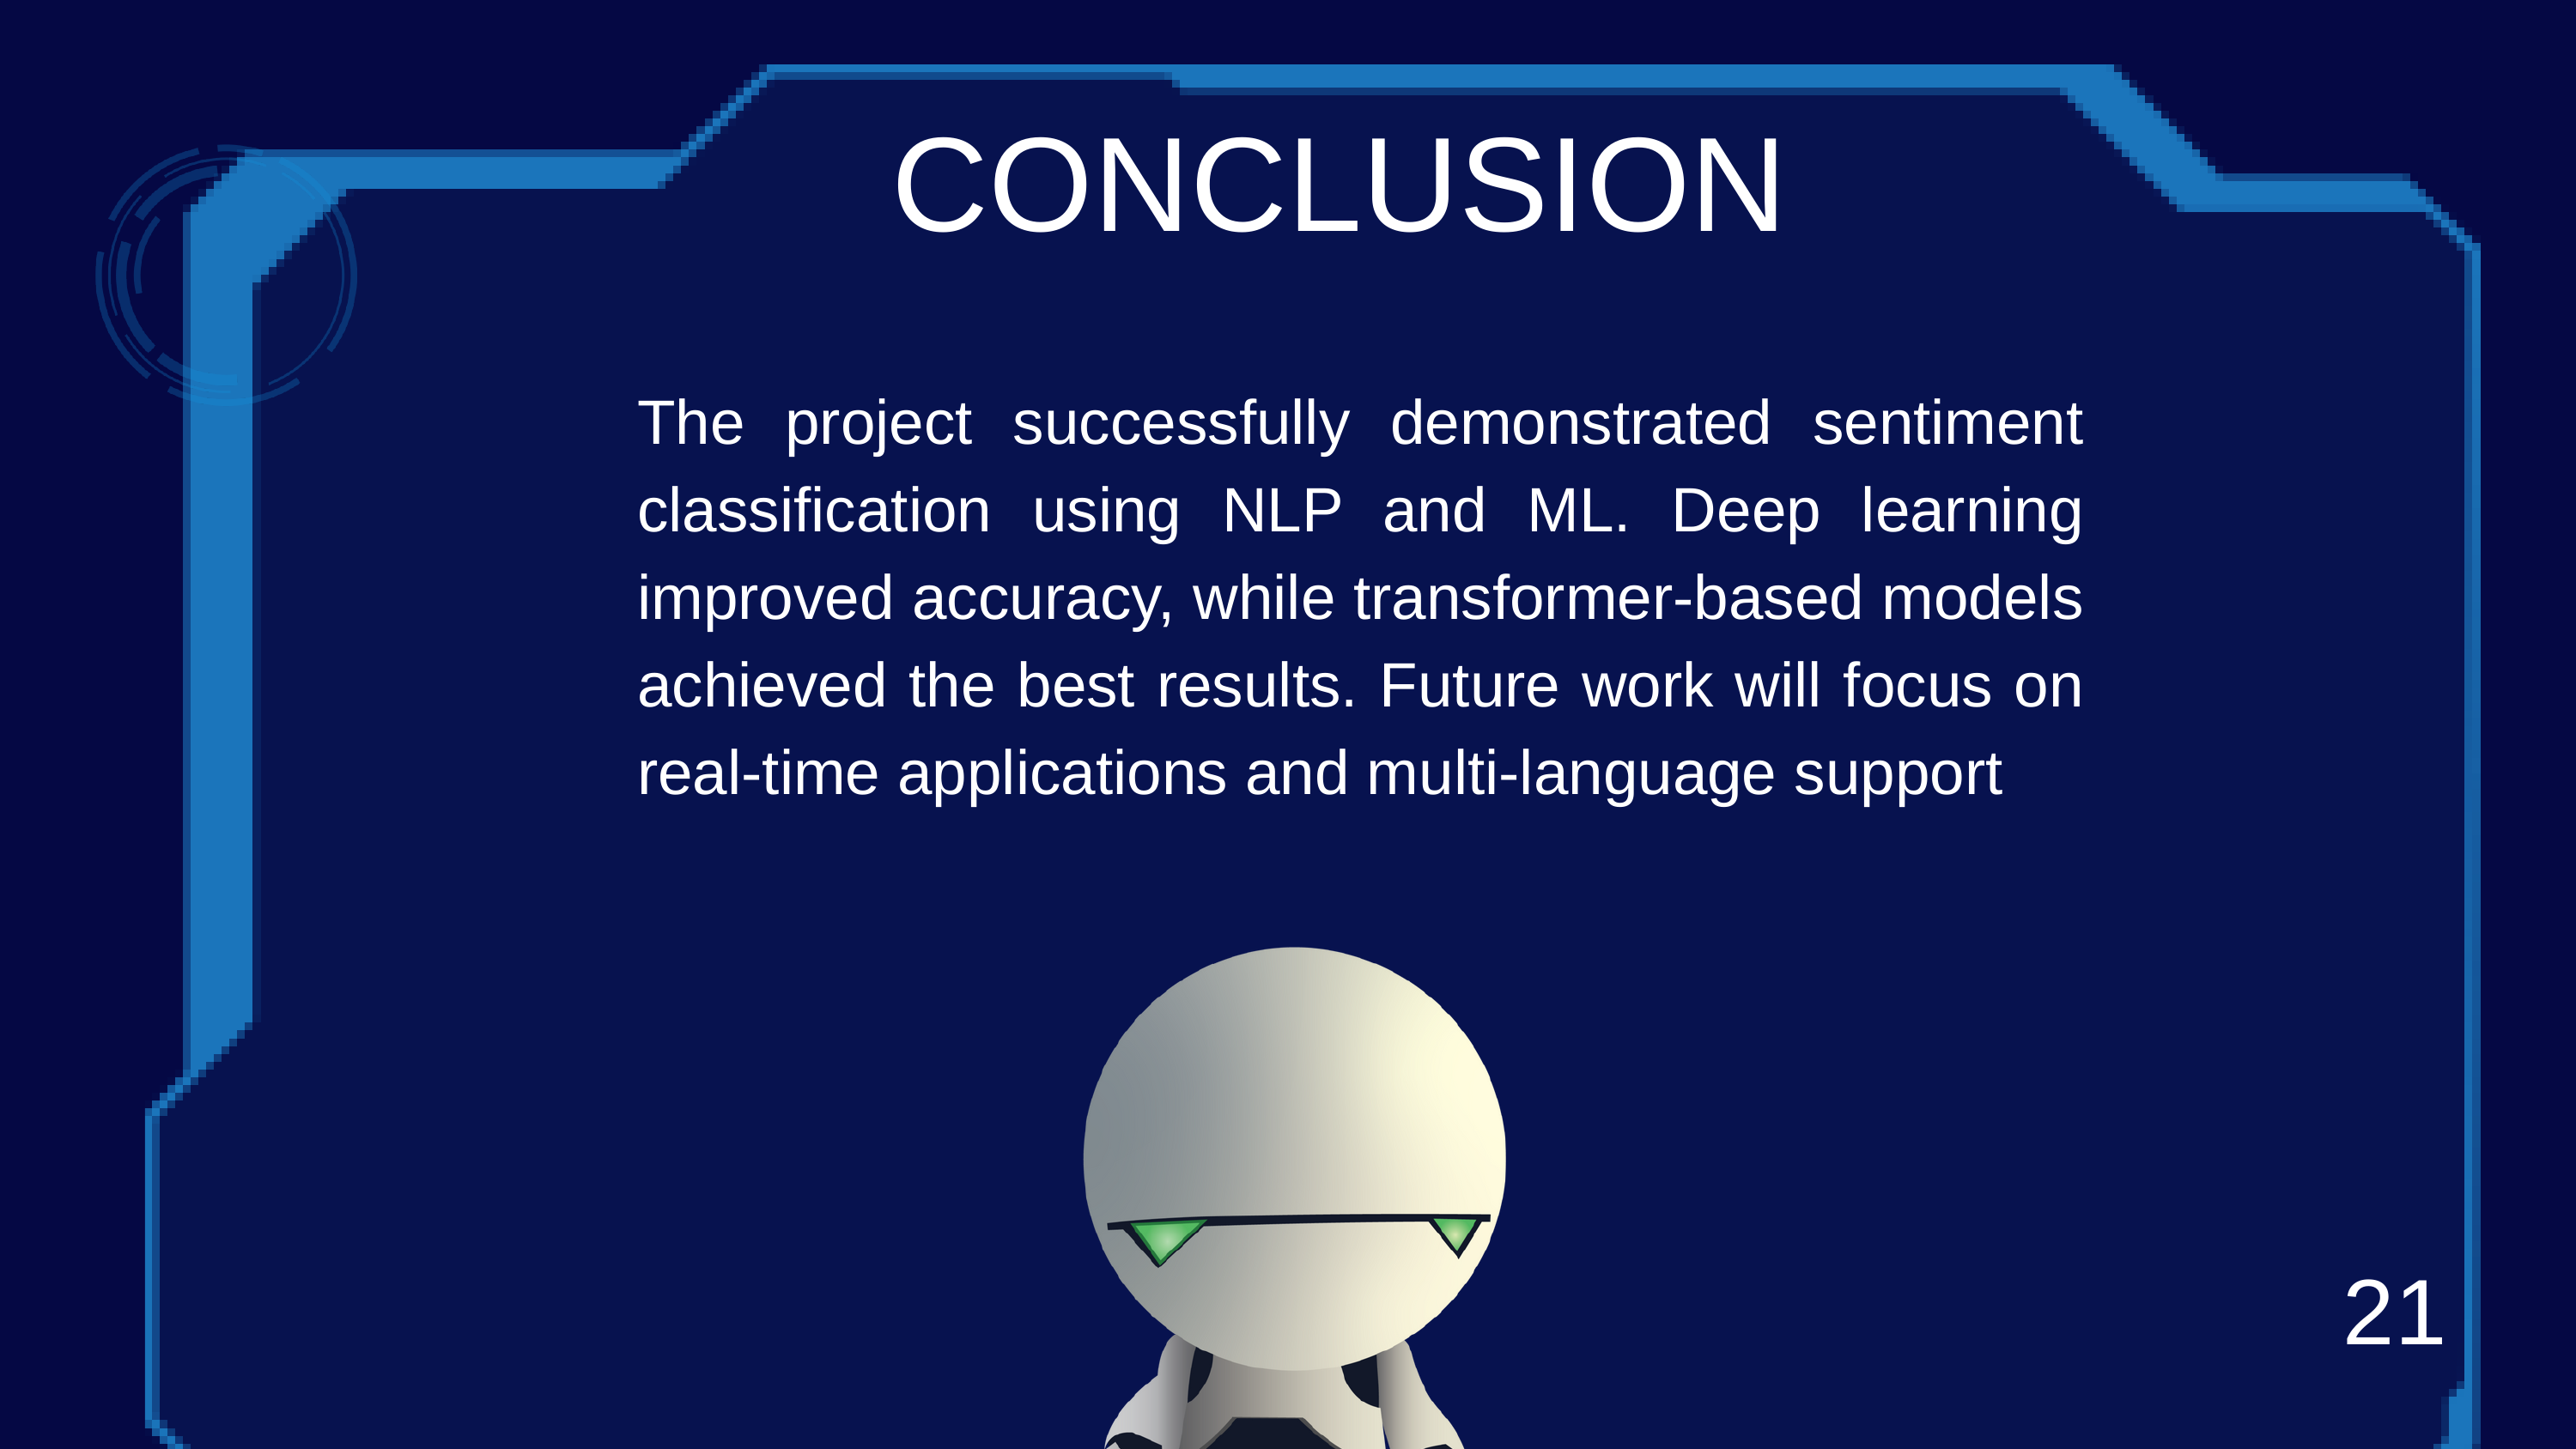

CONCLUSION
The project successfully demonstrated sentiment classification using NLP and ML. Deep learning improved accuracy, while transformer-based models achieved the best results. Future work will focus on real-time applications and multi-language support

21